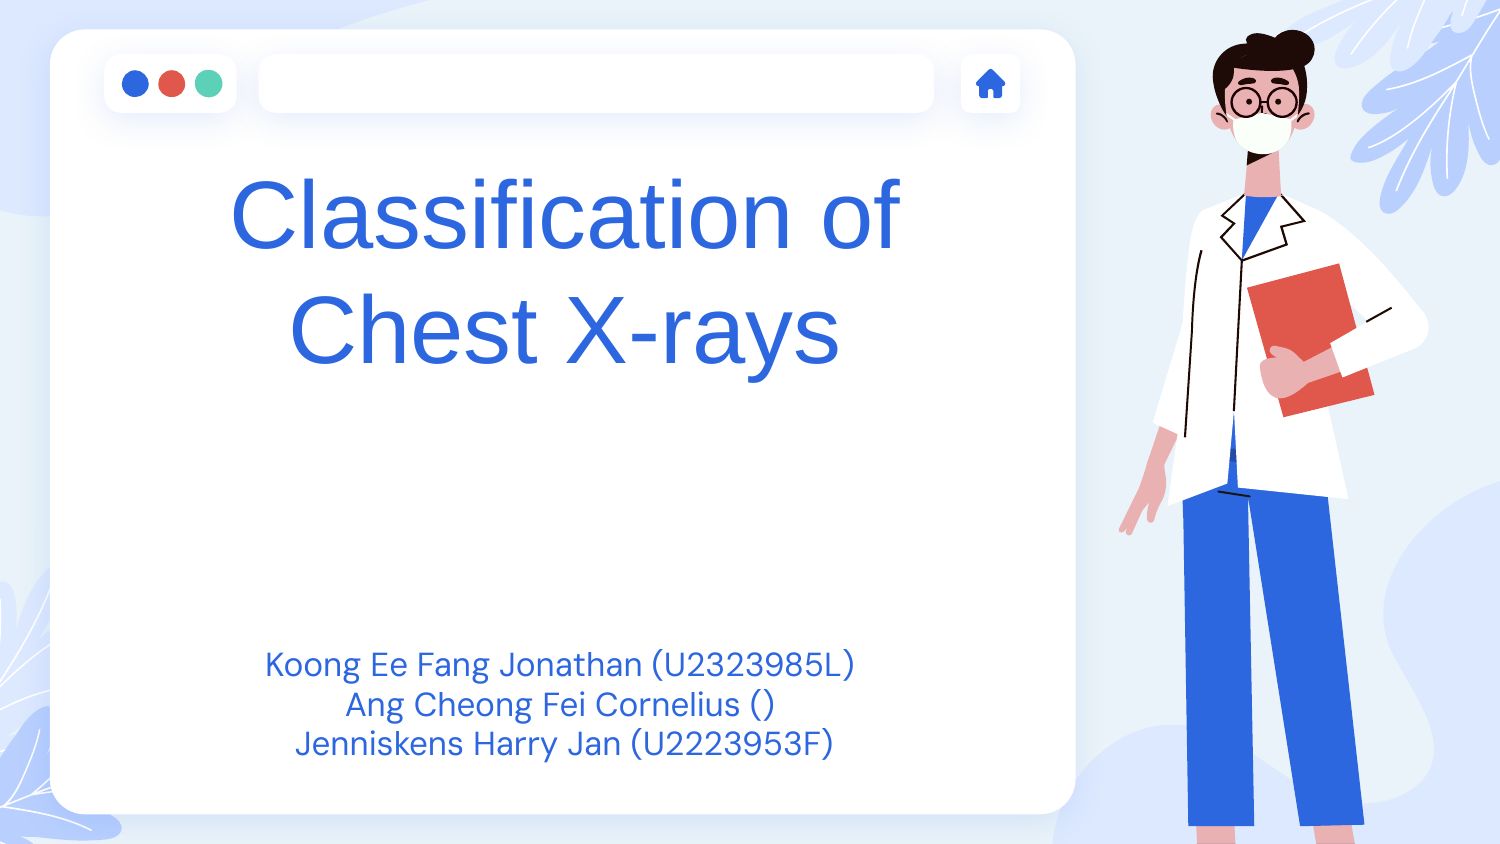

# Classification of Chest X-rays
Koong Ee Fang Jonathan (U2323985L)
Ang Cheong Fei Cornelius ()
 Jenniskens Harry Jan (U2223953F)